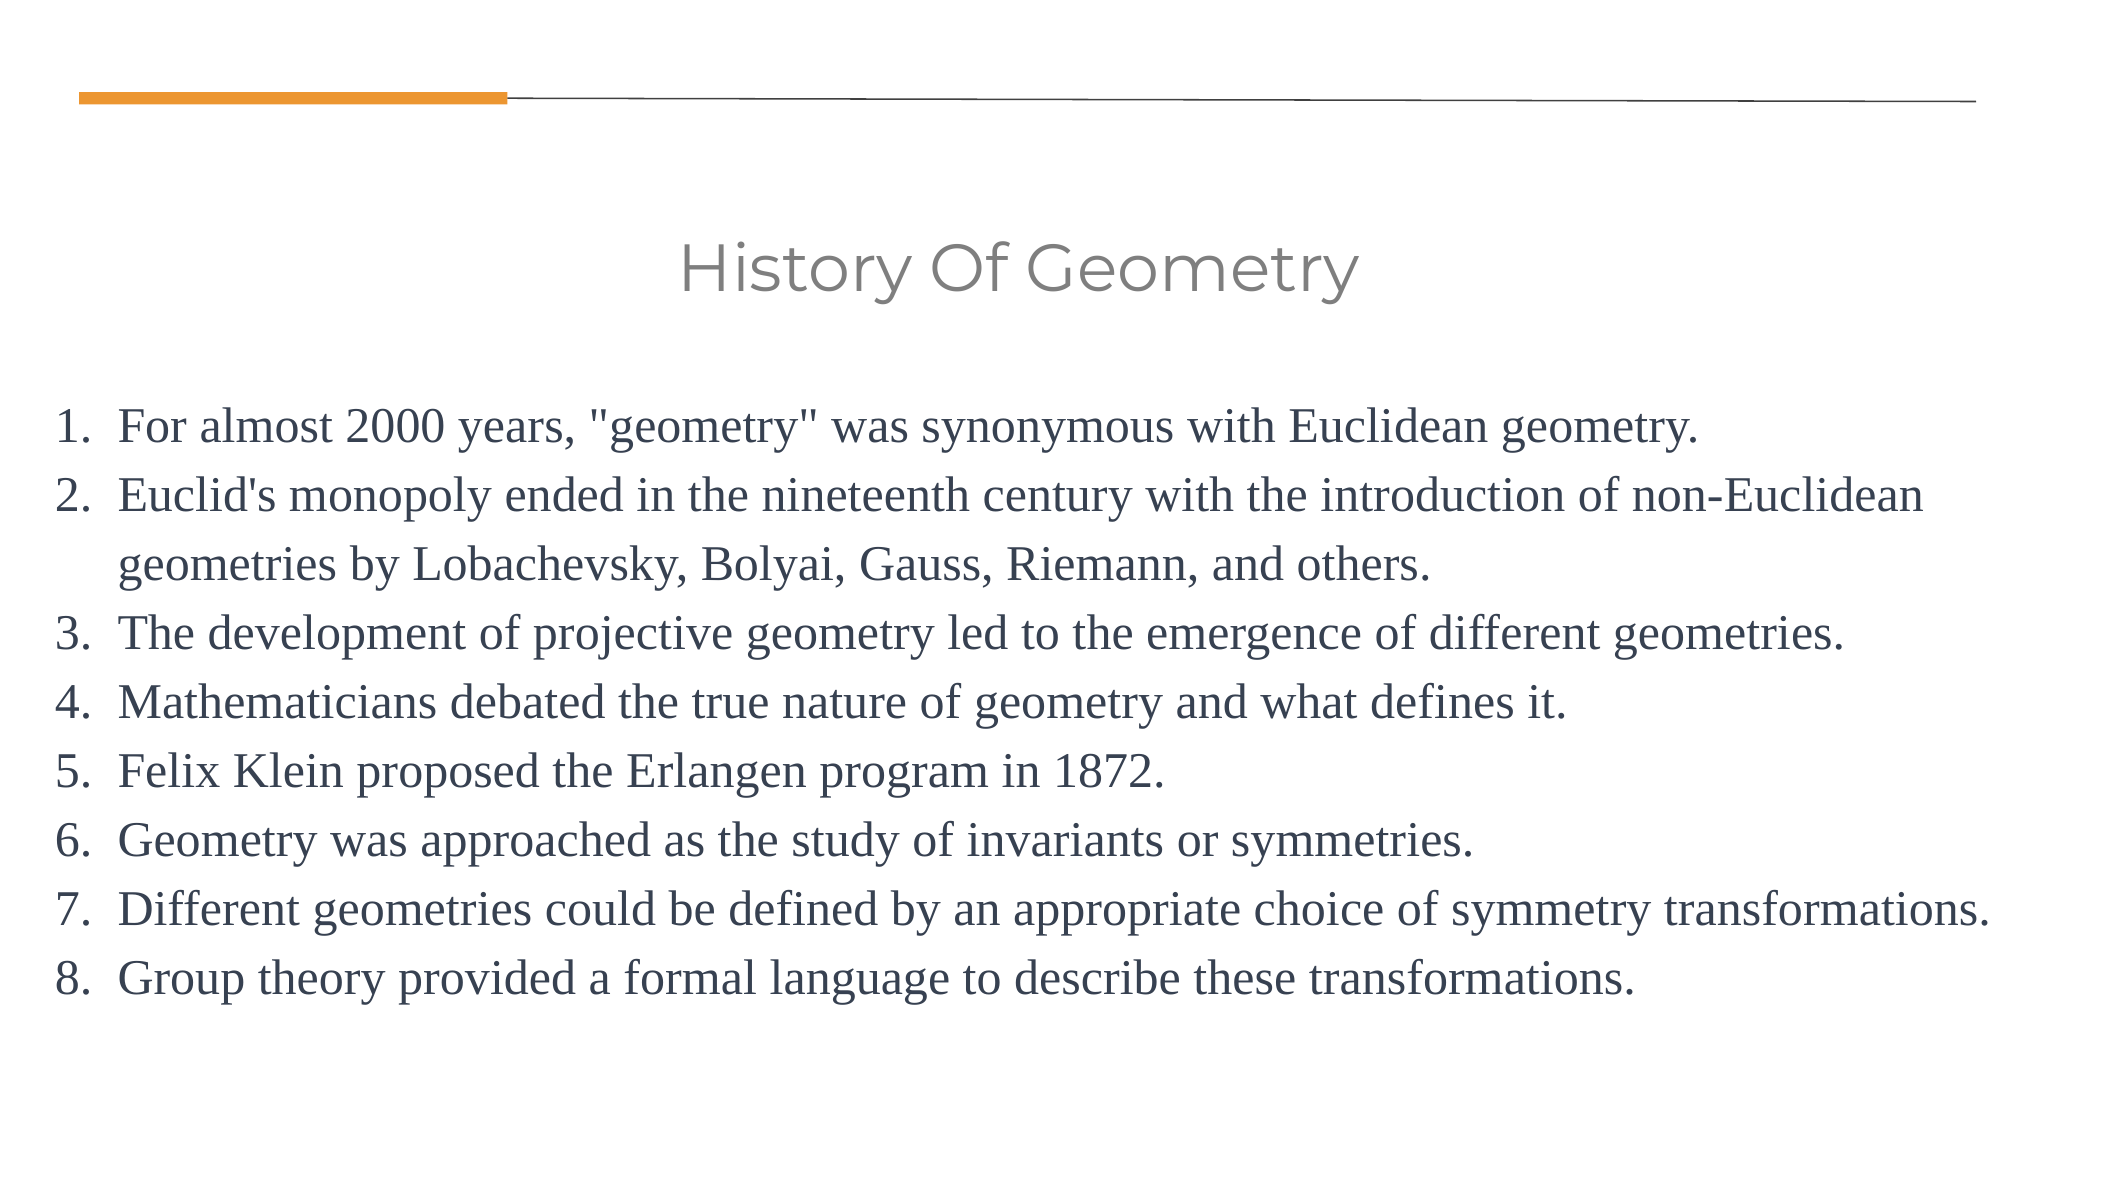

History Of Geometry
For almost 2000 years, "geometry" was synonymous with Euclidean geometry.
Euclid's monopoly ended in the nineteenth century with the introduction of non-Euclidean geometries by Lobachevsky, Bolyai, Gauss, Riemann, and others.
The development of projective geometry led to the emergence of different geometries.
Mathematicians debated the true nature of geometry and what defines it.
Felix Klein proposed the Erlangen program in 1872.
Geometry was approached as the study of invariants or symmetries.
Different geometries could be defined by an appropriate choice of symmetry transformations.
Group theory provided a formal language to describe these transformations.